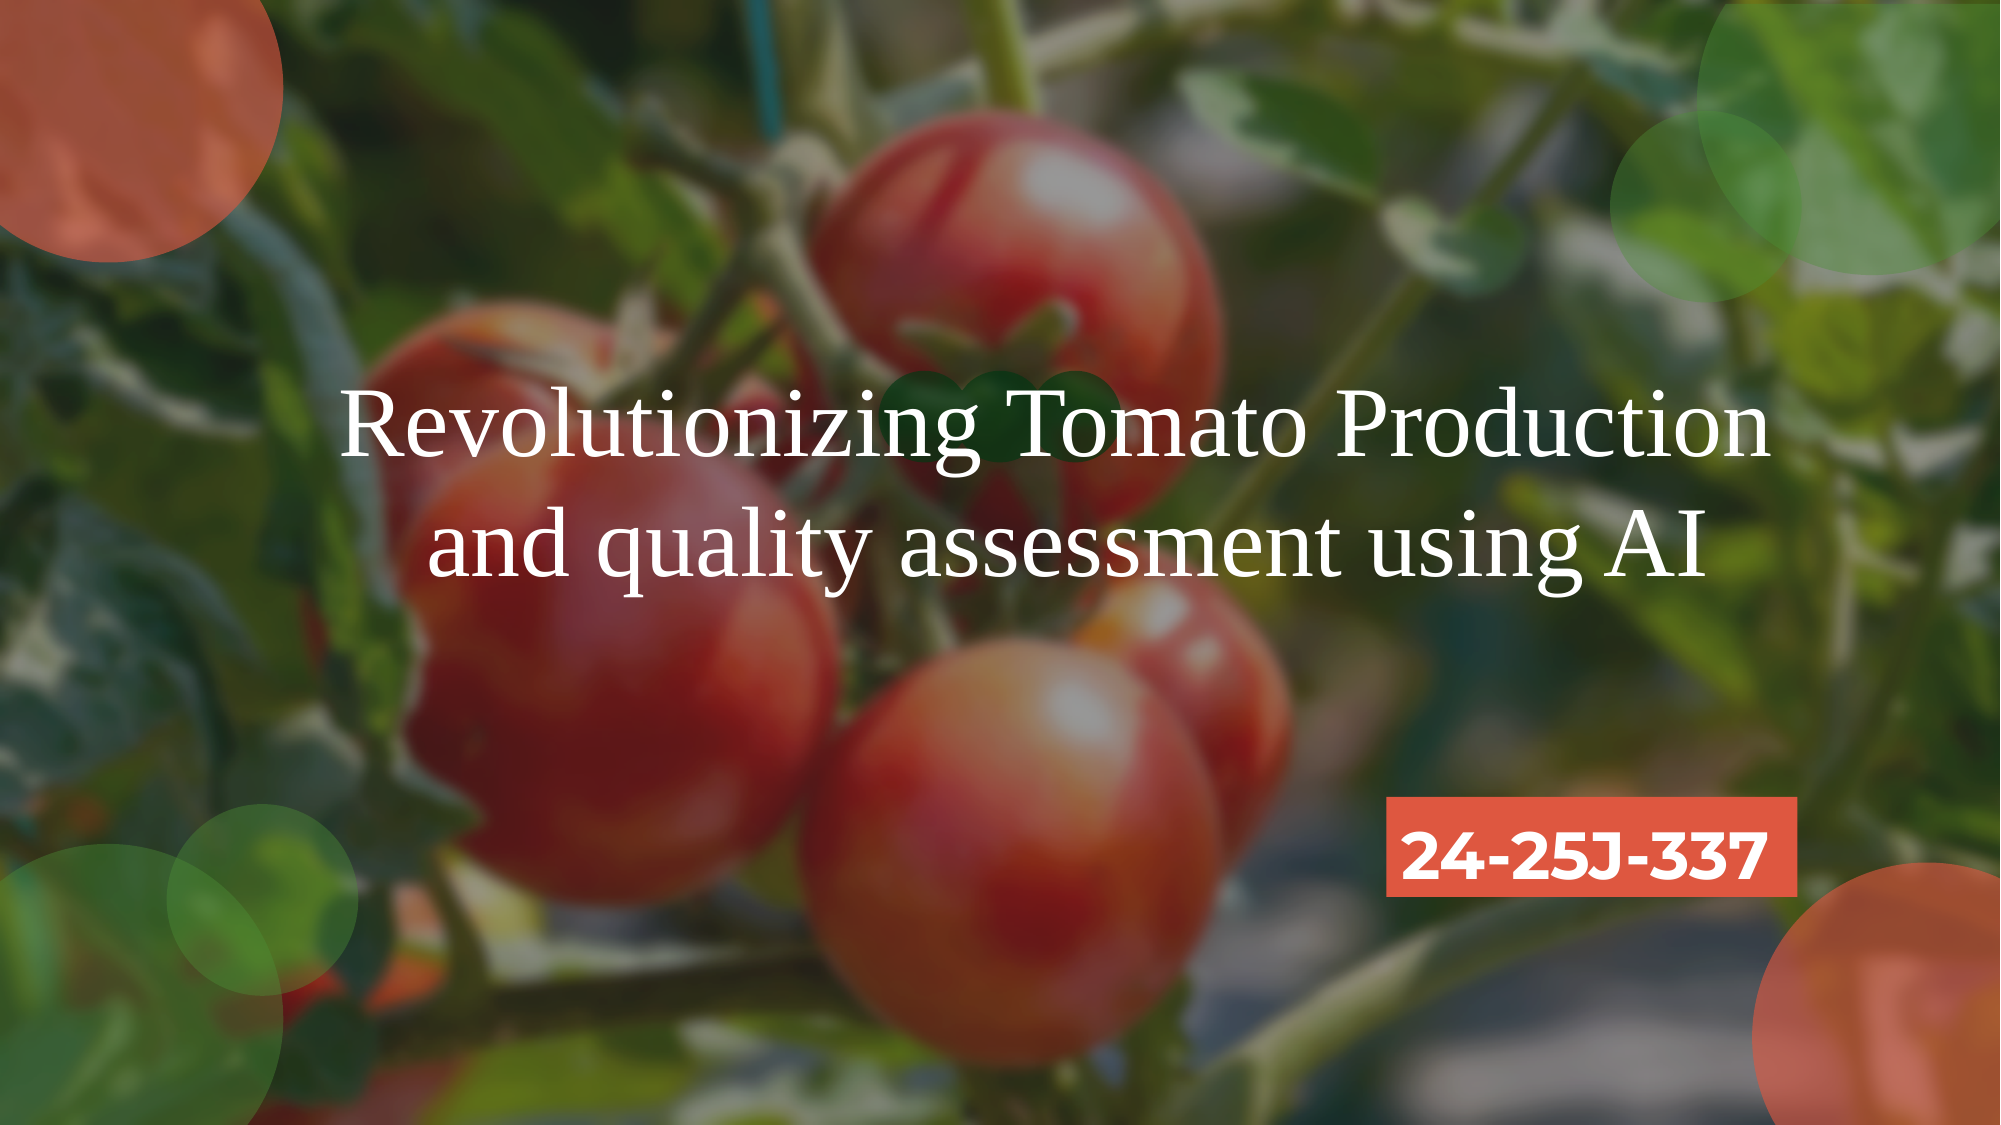

Revolutionizing Tomato Production
 and quality assessment using AI

24-25J-337